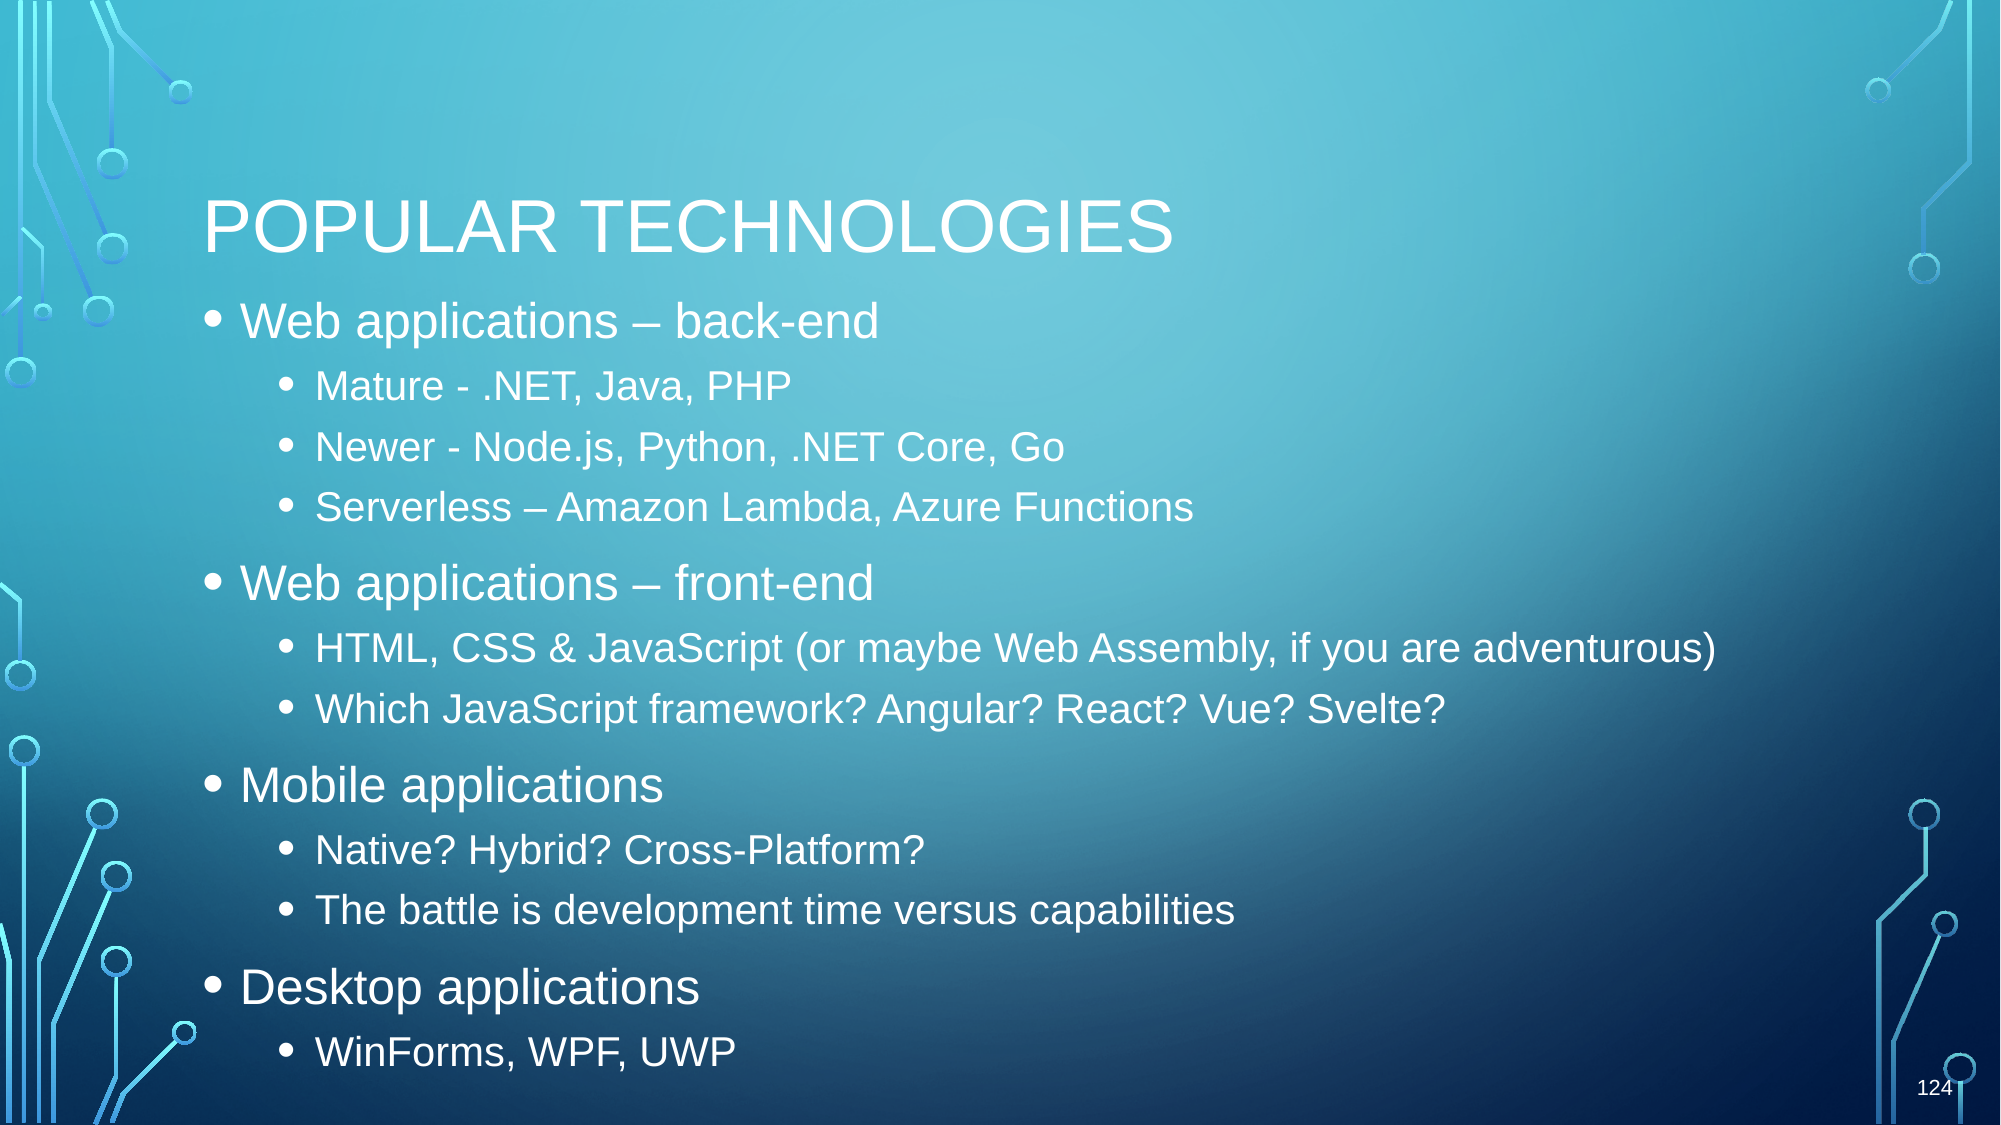

# popular technologies
Web applications – back-end
Mature - .NET, Java, PHP
Newer - Node.js, Python, .NET Core, Go
Serverless – Amazon Lambda, Azure Functions
Web applications – front-end
HTML, CSS & JavaScript (or maybe Web Assembly, if you are adventurous)
Which JavaScript framework? Angular? React? Vue? Svelte?
Mobile applications
Native? Hybrid? Cross-Platform?
The battle is development time versus capabilities
Desktop applications
WinForms, WPF, UWP
124